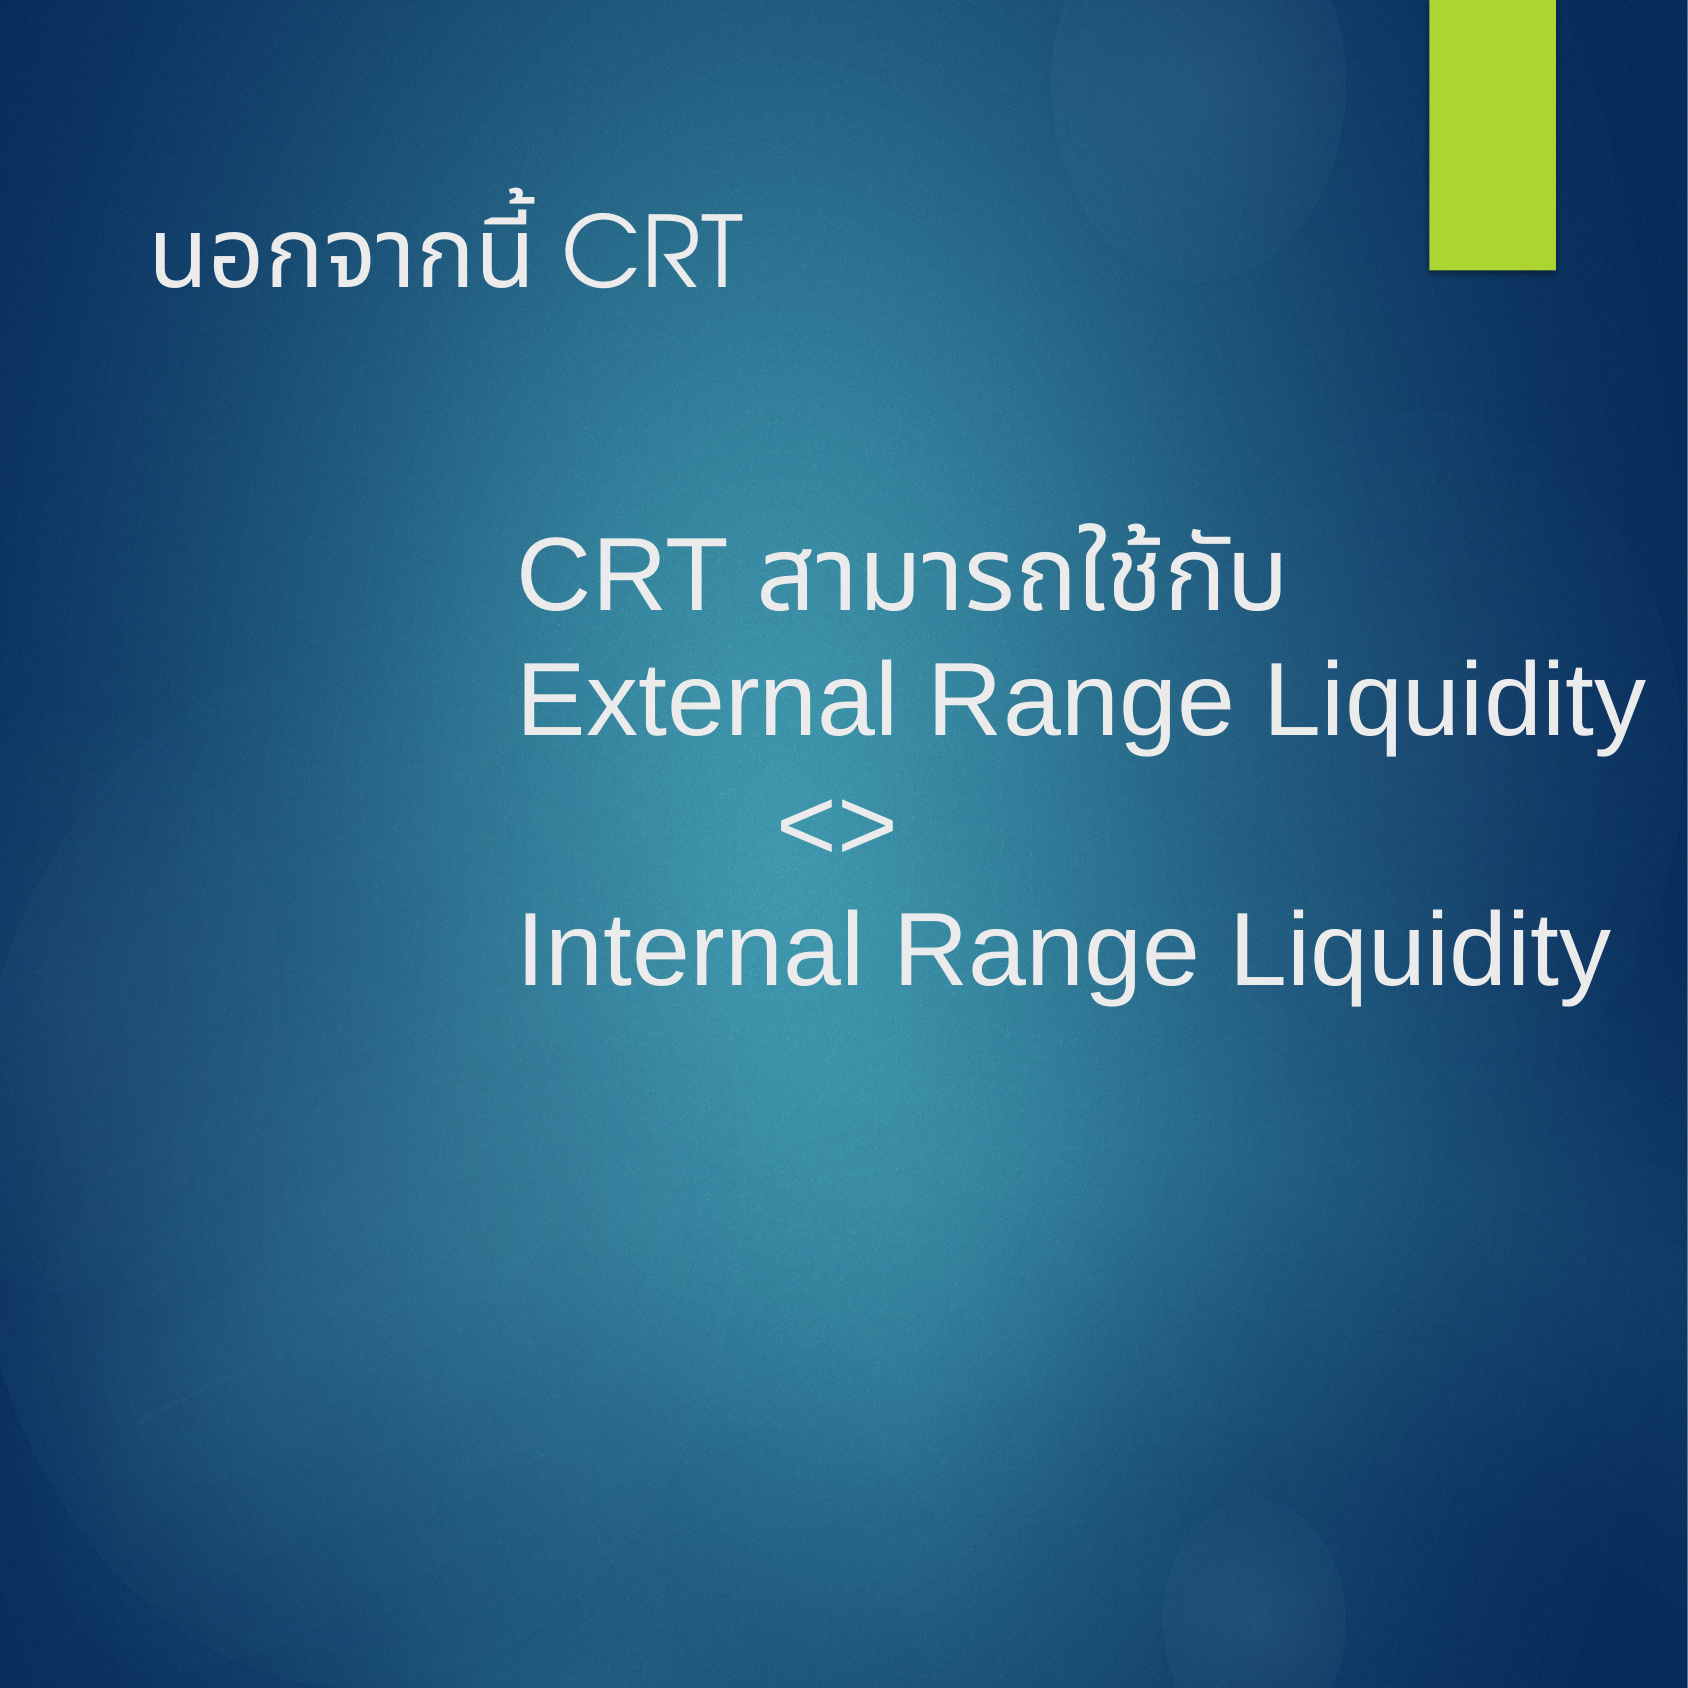

นอกจากนี้ CRT
# CRT สามารถใช้กับ External Range Liquidity <> Internal Range Liquidity